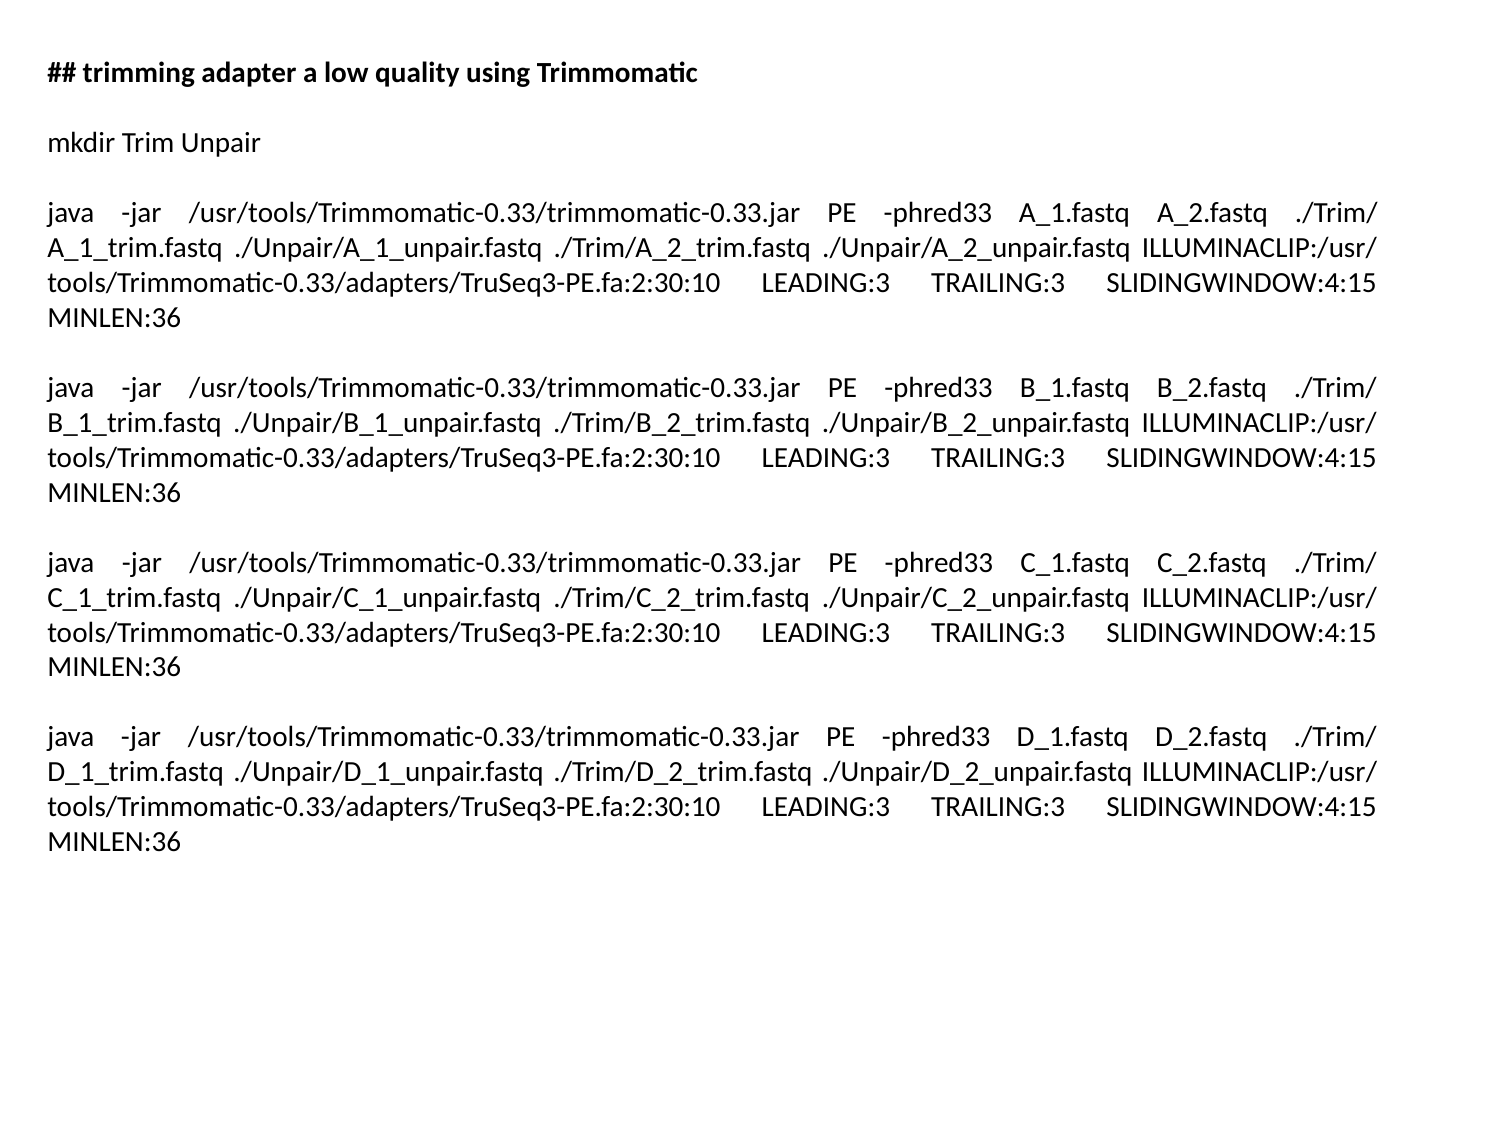

## trimming adapter a low quality using Trimmomatic

mkdir Trim Unpair

java -jar /usr/tools/Trimmomatic-0.33/trimmomatic-0.33.jar PE -phred33 A_1.fastq A_2.fastq ./Trim/A_1_trim.fastq ./Unpair/A_1_unpair.fastq ./Trim/A_2_trim.fastq ./Unpair/A_2_unpair.fastq ILLUMINACLIP:/usr/tools/Trimmomatic-0.33/adapters/TruSeq3-PE.fa:2:30:10 LEADING:3 TRAILING:3 SLIDINGWINDOW:4:15 MINLEN:36

java -jar /usr/tools/Trimmomatic-0.33/trimmomatic-0.33.jar PE -phred33 B_1.fastq B_2.fastq ./Trim/B_1_trim.fastq ./Unpair/B_1_unpair.fastq ./Trim/B_2_trim.fastq ./Unpair/B_2_unpair.fastq ILLUMINACLIP:/usr/tools/Trimmomatic-0.33/adapters/TruSeq3-PE.fa:2:30:10 LEADING:3 TRAILING:3 SLIDINGWINDOW:4:15 MINLEN:36

java -jar /usr/tools/Trimmomatic-0.33/trimmomatic-0.33.jar PE -phred33 C_1.fastq C_2.fastq ./Trim/C_1_trim.fastq ./Unpair/C_1_unpair.fastq ./Trim/C_2_trim.fastq ./Unpair/C_2_unpair.fastq ILLUMINACLIP:/usr/tools/Trimmomatic-0.33/adapters/TruSeq3-PE.fa:2:30:10 LEADING:3 TRAILING:3 SLIDINGWINDOW:4:15 MINLEN:36

java -jar /usr/tools/Trimmomatic-0.33/trimmomatic-0.33.jar PE -phred33 D_1.fastq D_2.fastq ./Trim/D_1_trim.fastq ./Unpair/D_1_unpair.fastq ./Trim/D_2_trim.fastq ./Unpair/D_2_unpair.fastq ILLUMINACLIP:/usr/tools/Trimmomatic-0.33/adapters/TruSeq3-PE.fa:2:30:10 LEADING:3 TRAILING:3 SLIDINGWINDOW:4:15 MINLEN:36